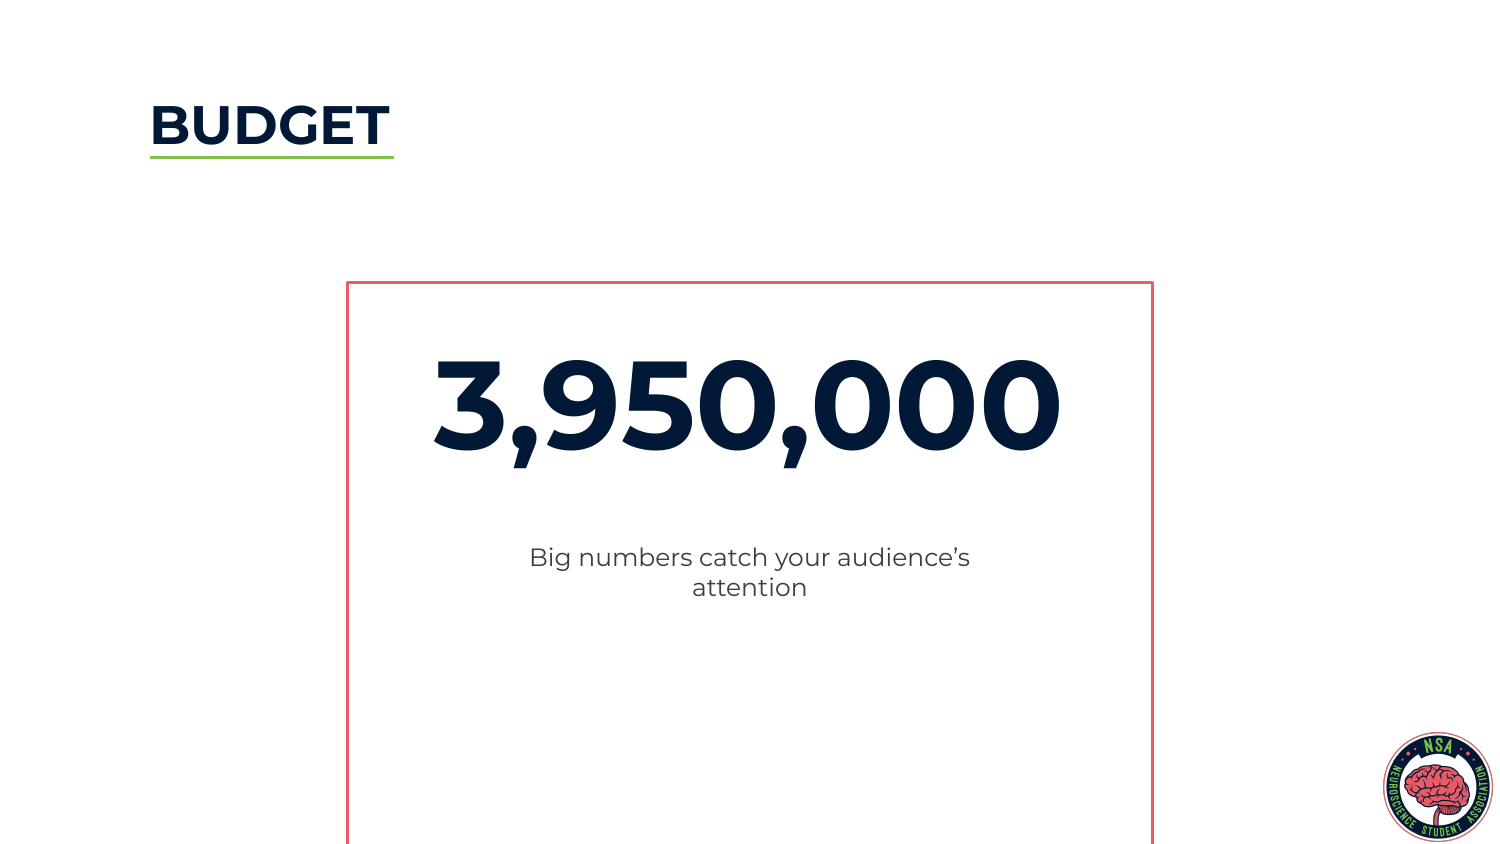

BUDGET

# 3,950,000
Big numbers catch your audience’s attention